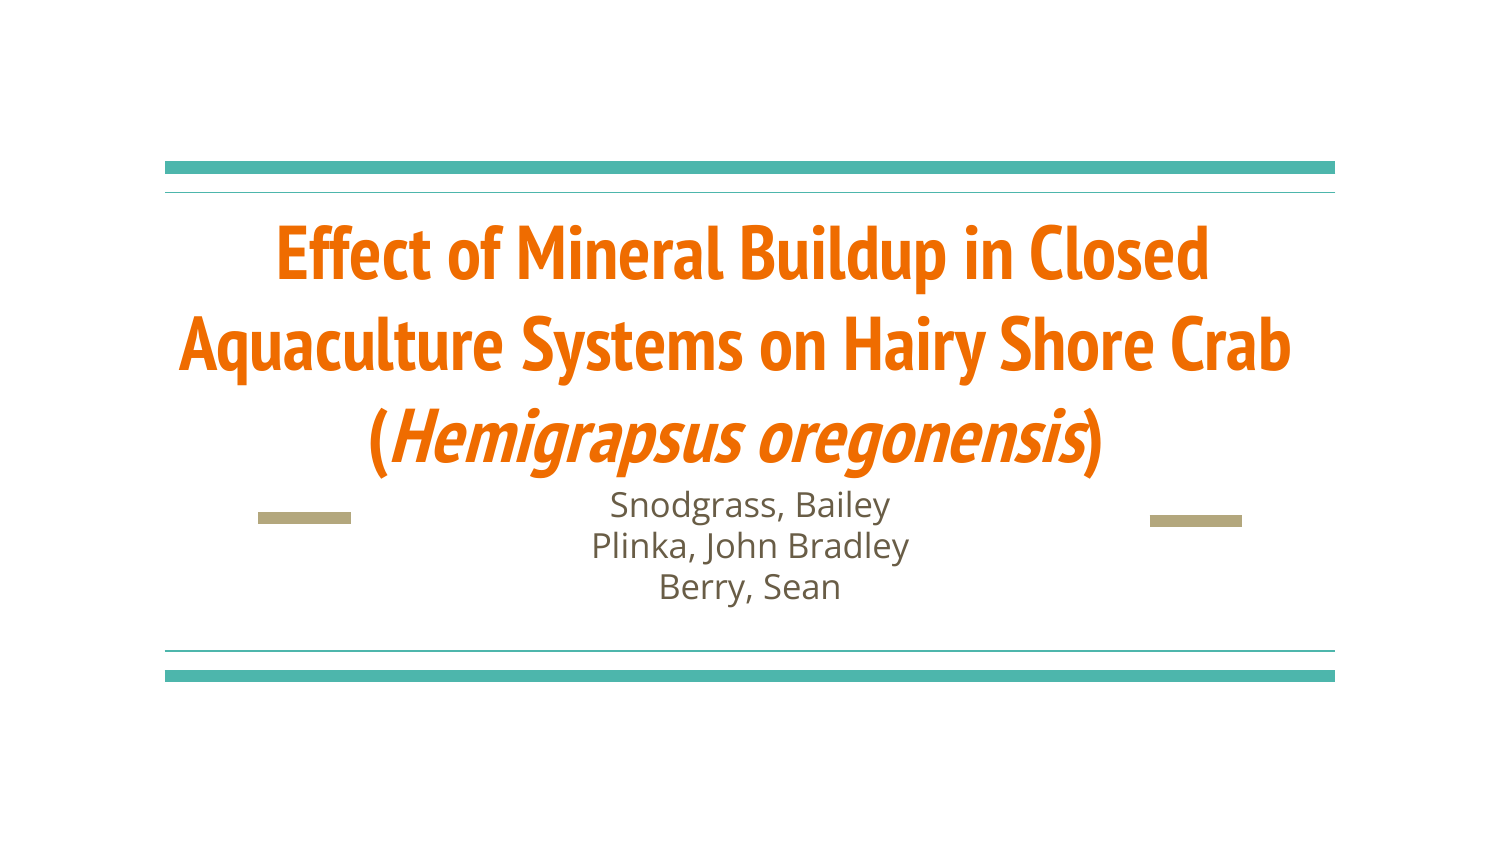

# Effect of Mineral Buildup in Closed Aquaculture Systems on Hairy Shore Crab (Hemigrapsus oregonensis)
Snodgrass, Bailey
Plinka, John Bradley
Berry, Sean